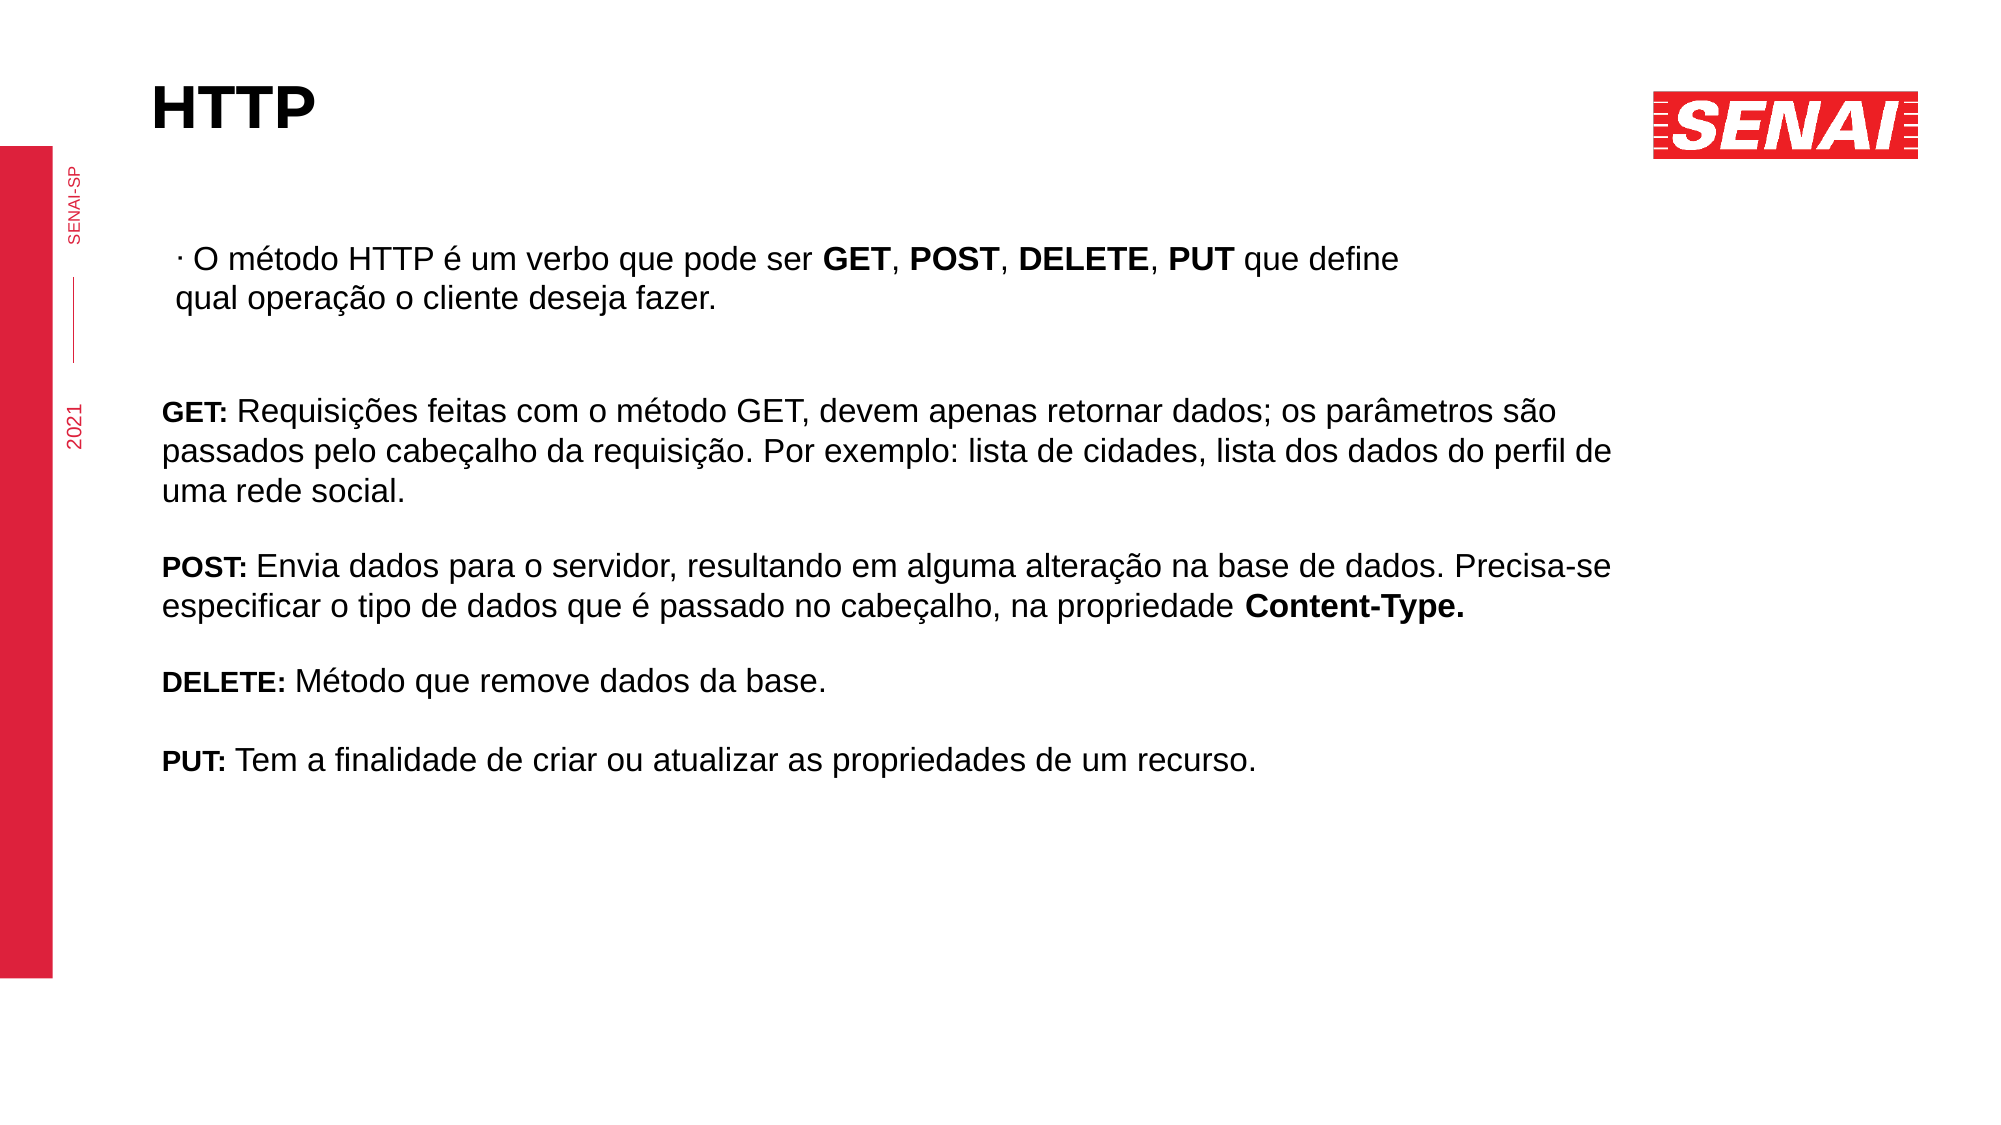

HTTP
ᐧ O método HTTP é um verbo que pode ser GET, POST, DELETE, PUT que define
qual operação o cliente deseja fazer.
GET: Requisições feitas com o método GET, devem apenas retornar dados; os parâmetros são passados pelo cabeçalho da requisição. Por exemplo: lista de cidades, lista dos dados do perfil de uma rede social.

POST: Envia dados para o servidor, resultando em alguma alteração na base de dados. Precisa-se especificar o tipo de dados que é passado no cabeçalho, na propriedade Content-Type.

DELETE: Método que remove dados da base.

PUT: Tem a finalidade de criar ou atualizar as propriedades de um recurso.